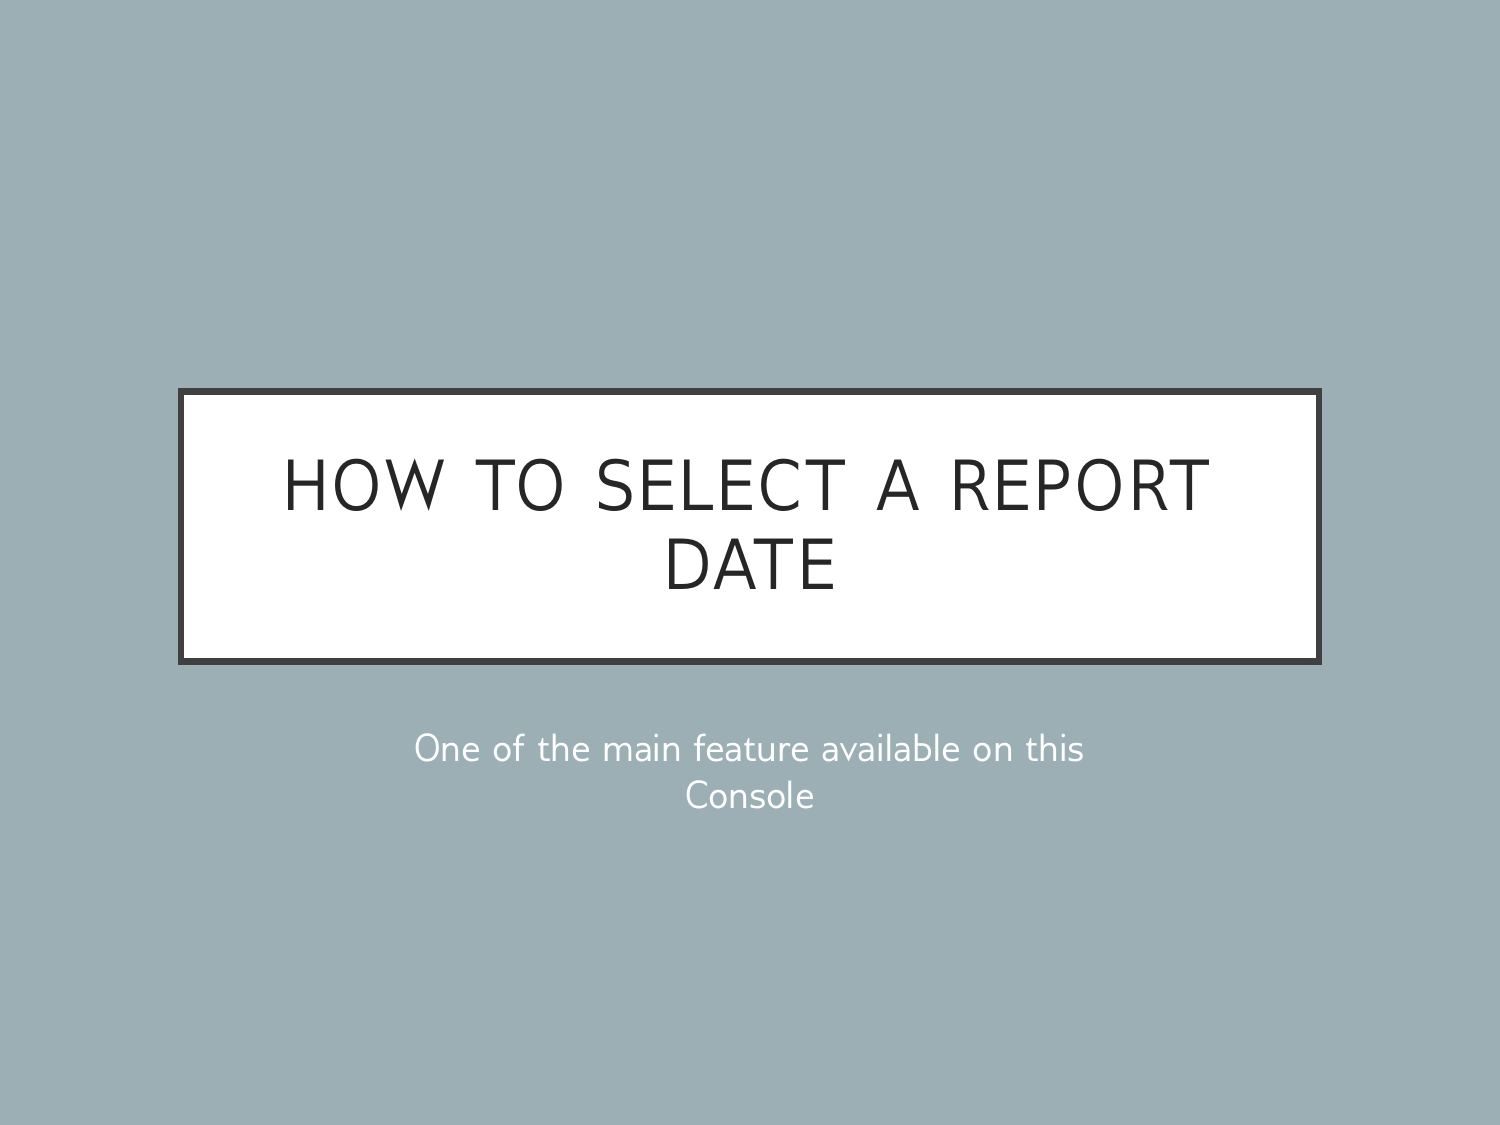

# How to select a report date
One of the main feature available on this Console